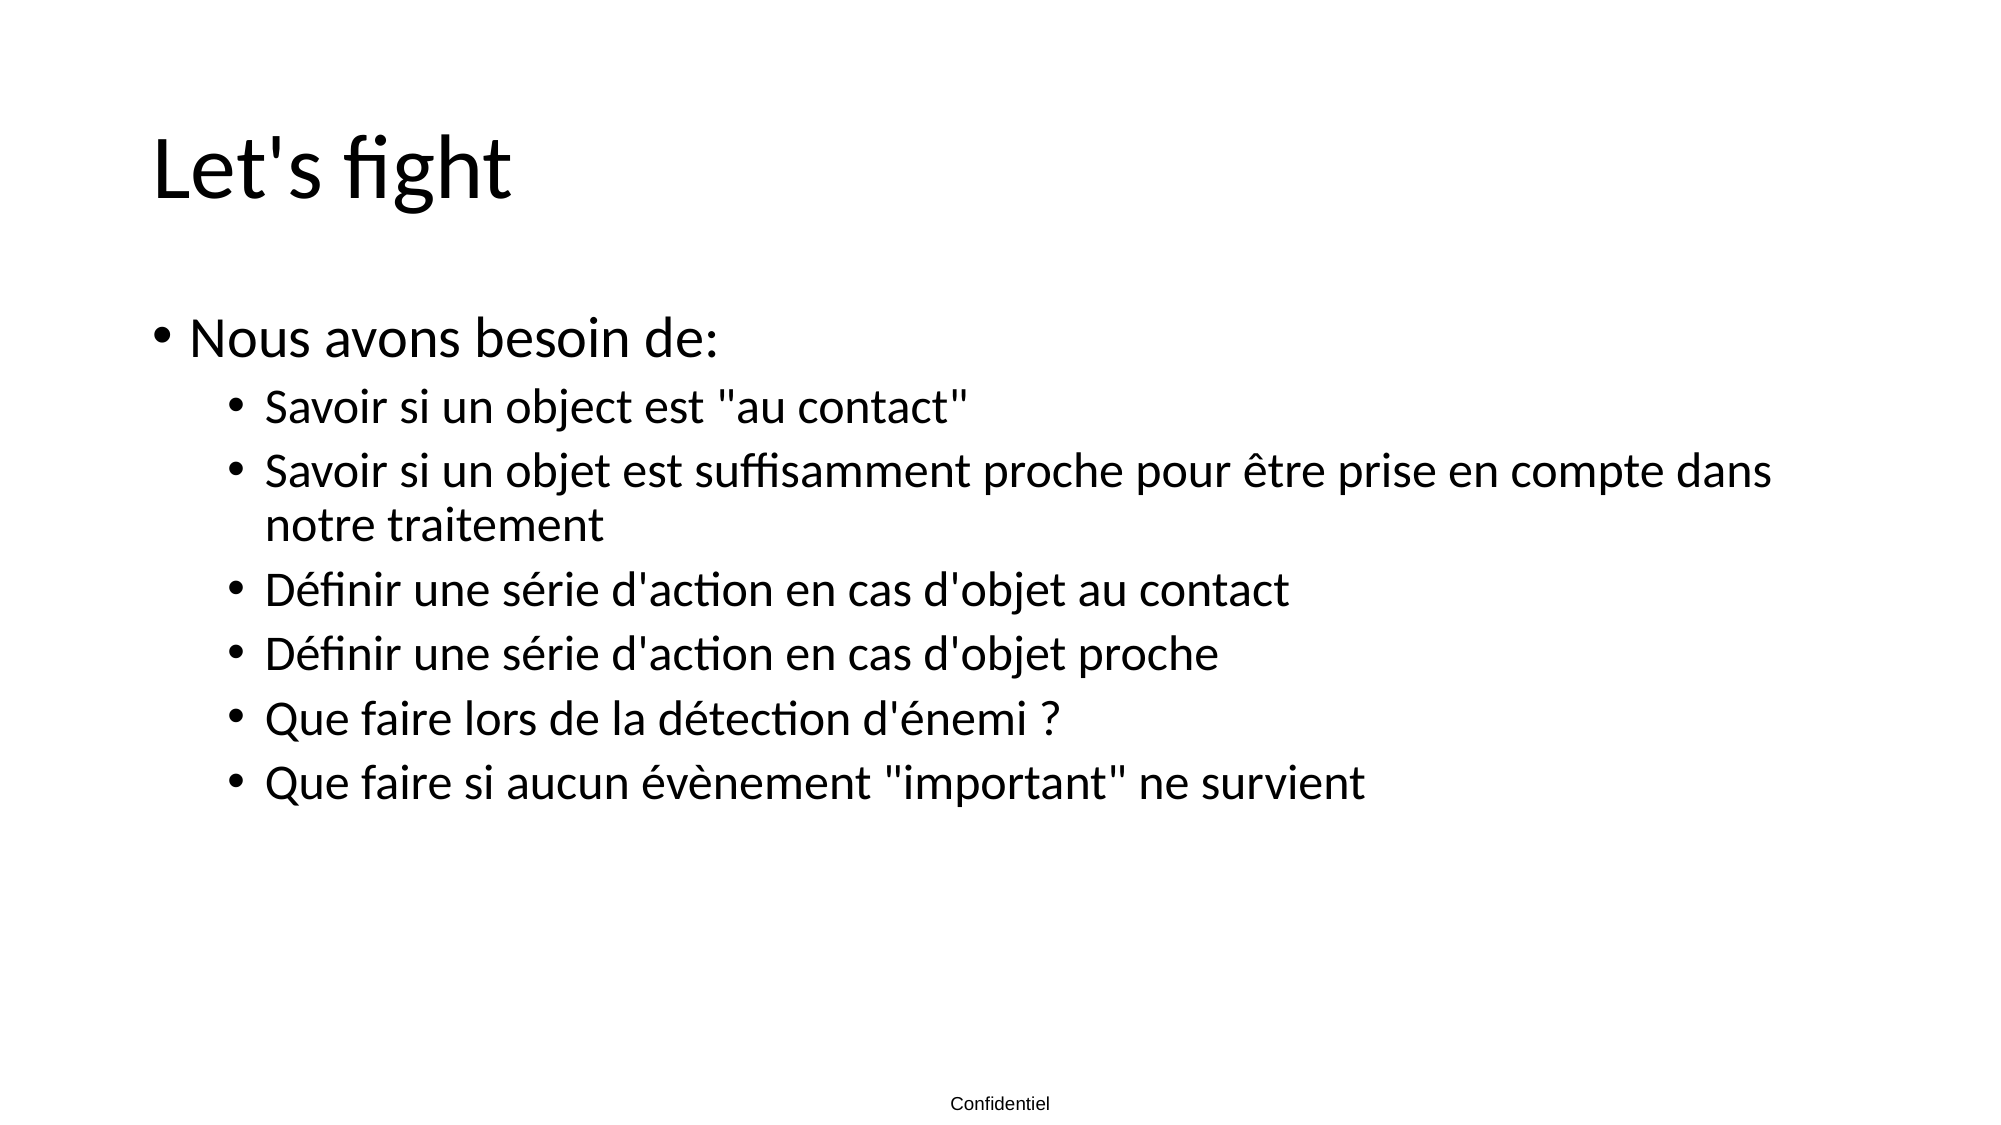

# Let's fight
Nous avons besoin de:
Savoir si un object est "au contact"
Savoir si un objet est suffisamment proche pour être prise en compte dans notre traitement
Définir une série d'action en cas d'objet au contact
Définir une série d'action en cas d'objet proche
Que faire lors de la détection d'énemi ?
Que faire si aucun évènement "important" ne survient